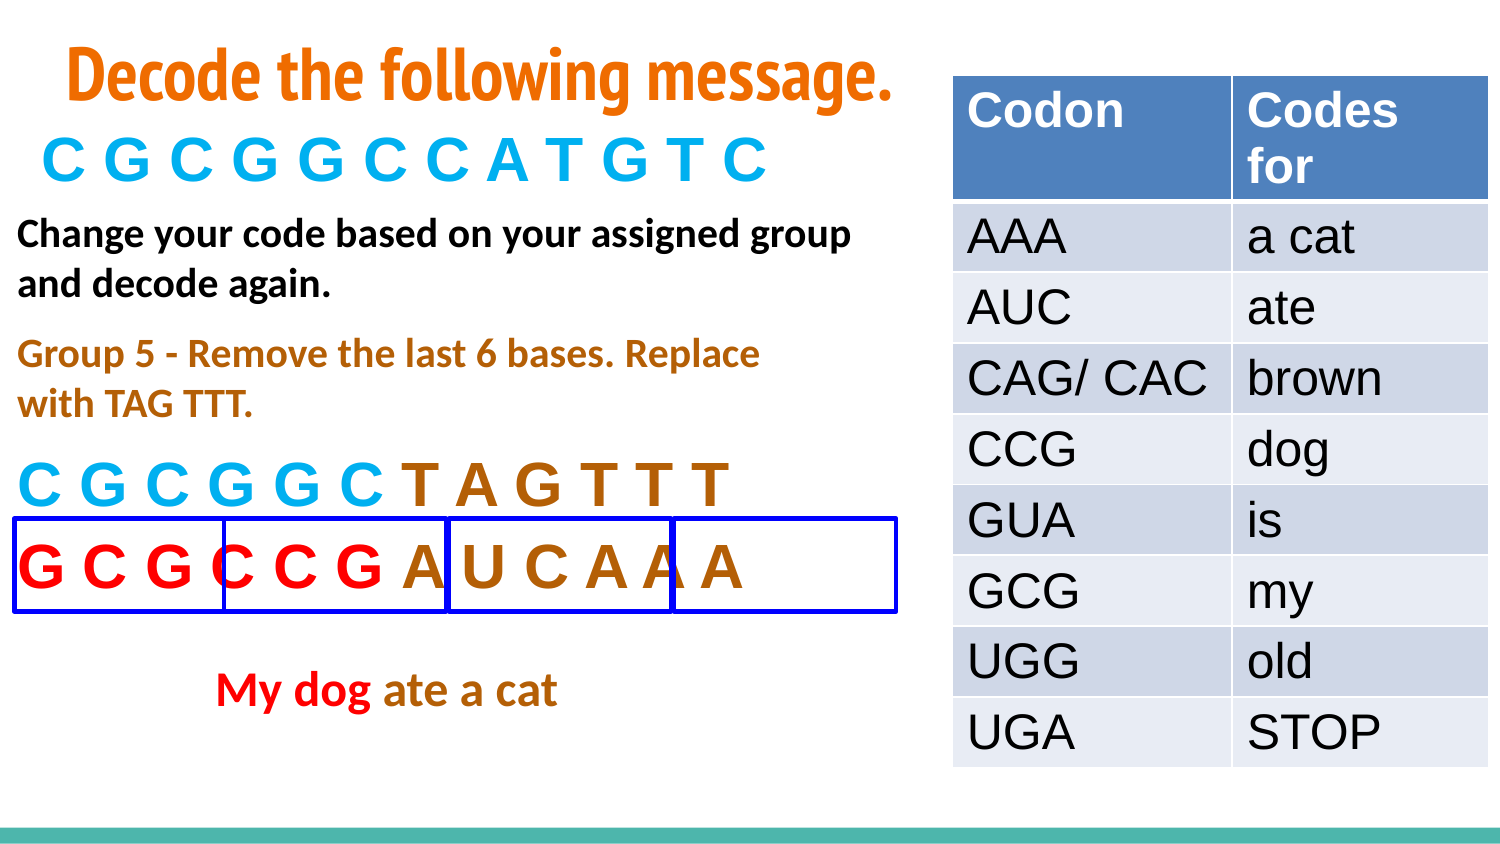

# Decode the following message.
| Codon | Codes for |
| --- | --- |
| AAA | a cat |
| AUC | ate |
| CAG/ CAC | brown |
| CCG | dog |
| GUA | is |
| GCG | my |
| UGG | old |
| UGA | STOP |
C G C G G C C A T G T C

Change your code based on your assigned group and decode again.

Group 5 - Remove the last 6 bases. Replace with TAG TTT.
C G C G G C T A G T T T
G C G C C G A U C A A A

My dog ate a cat